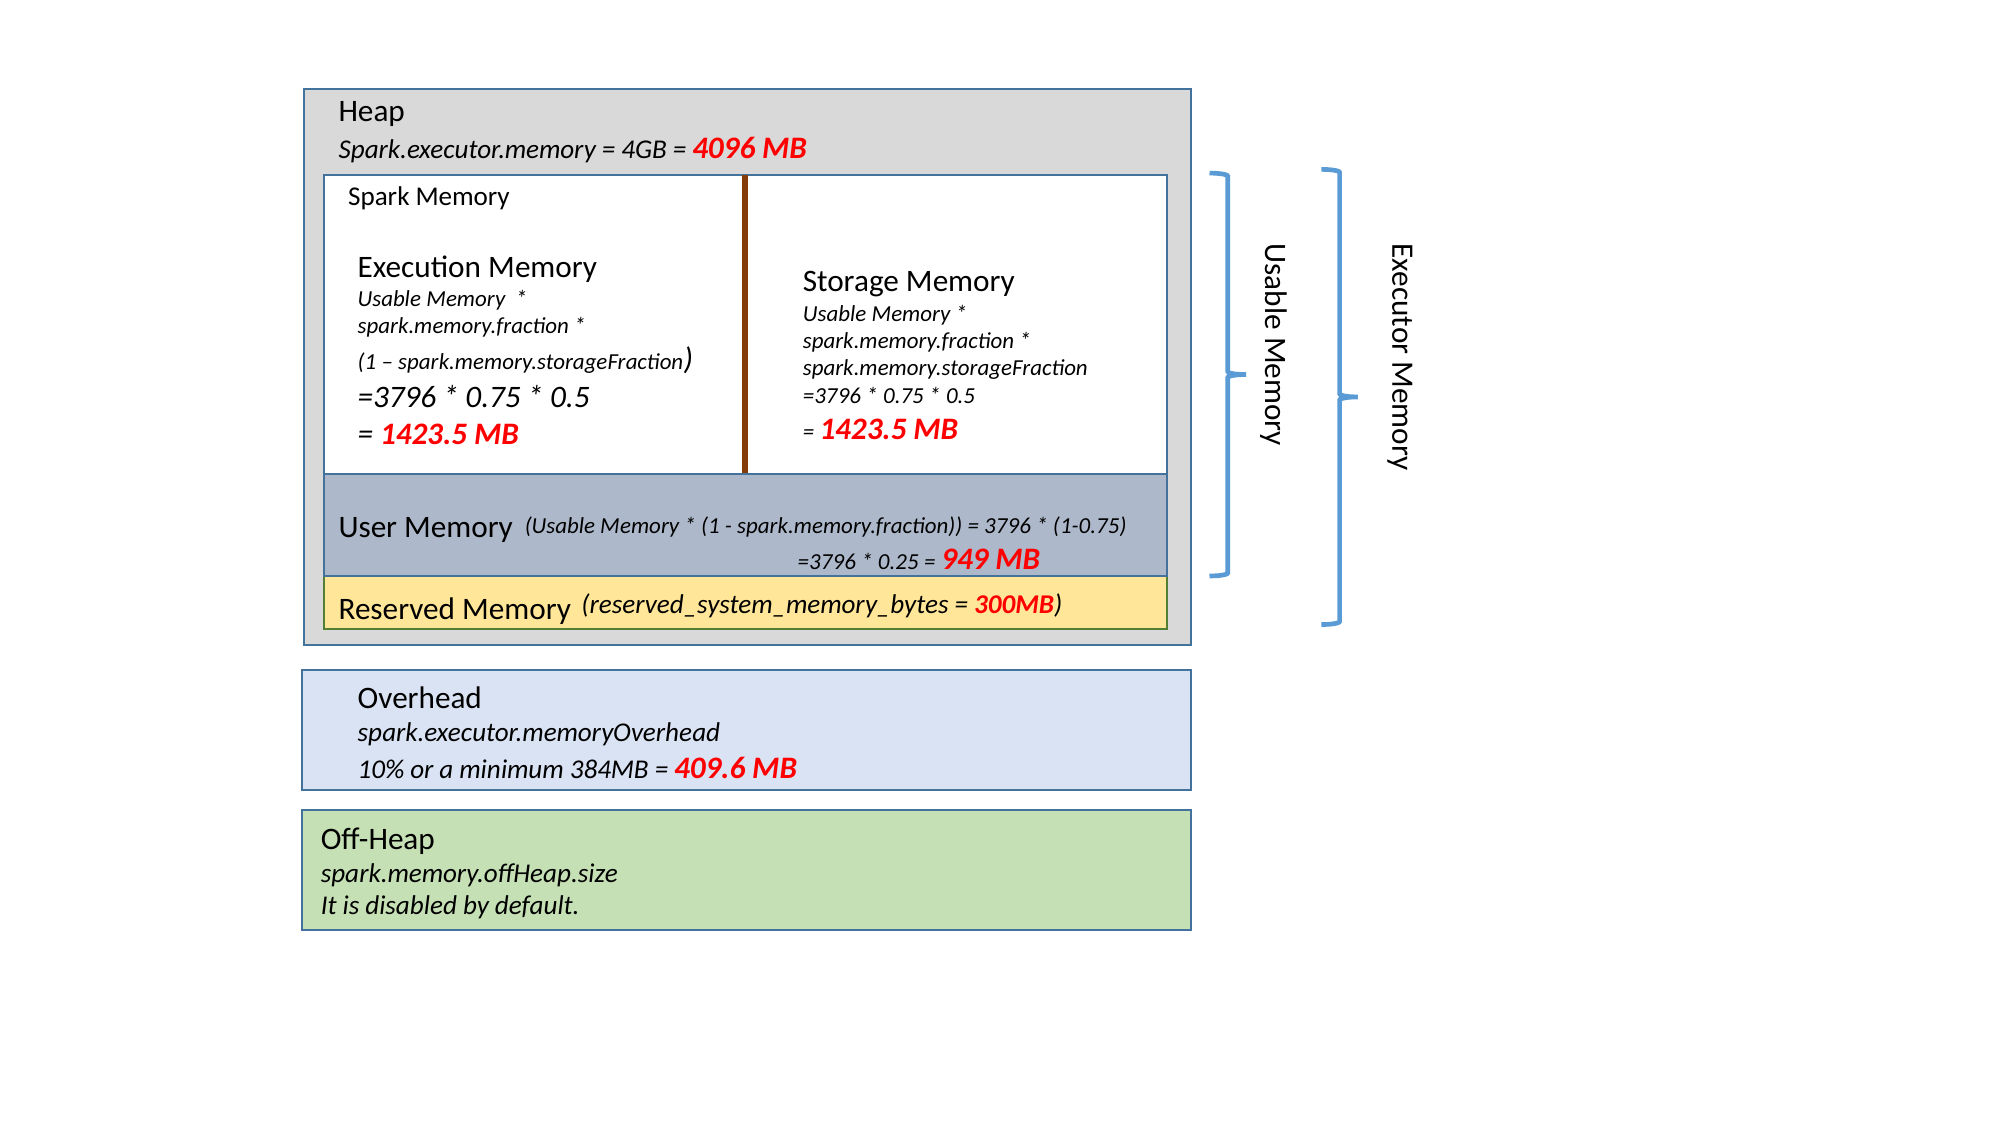

Heap
Spark.executor.memory = 4GB = 4096 MB

Spark Memory

Execution Memory
Usable Memory  *
spark.memory.fraction *
(1 – spark.memory.storageFraction)
=3796 * 0.75 * 0.5
= 1423.5 MB
Storage Memory
Usable Memory *
spark.memory.fraction *
spark.memory.storageFraction
=3796 * 0.75 * 0.5
= 1423.5 MB

Usable Memory
Executor Memory

User Memory
(Usable Memory * (1 - spark.memory.fraction)) = 3796 * (1-0.75)
                                                    =3796 * 0.25 = 949 MB

(reserved_system_memory_bytes = 300MB)
Reserved Memory

Overhead
spark.executor.memoryOverhead
10% or a minimum 384MB = 409.6 MB

Off-Heap
spark.memory.offHeap.size
It is disabled by default.